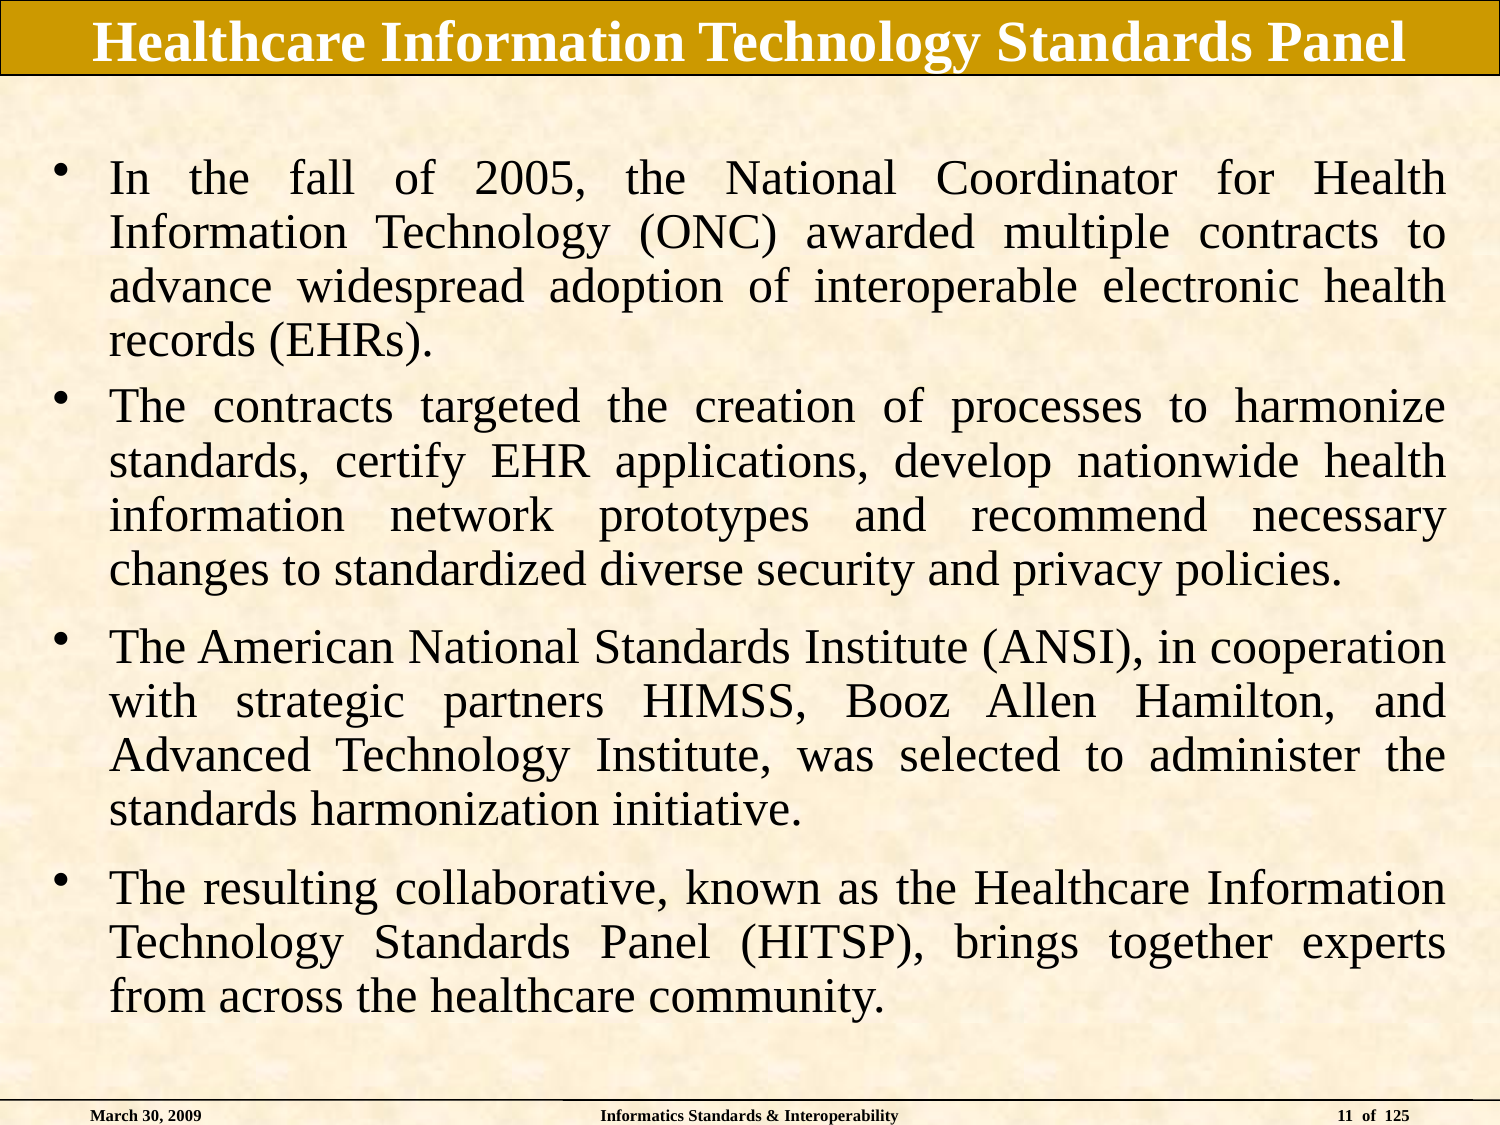

# Healthcare Information Technology Standards Panel
In the fall of 2005, the National Coordinator for Health Information Technology (ONC) awarded multiple contracts to advance widespread adoption of interoperable electronic health records (EHRs).
The contracts targeted the creation of processes to harmonize standards, certify EHR applications, develop nationwide health information network prototypes and recommend necessary changes to standardized diverse security and privacy policies.
The American National Standards Institute (ANSI), in cooperation with strategic partners HIMSS, Booz Allen Hamilton, and Advanced Technology Institute, was selected to administer the standards harmonization initiative.
The resulting collaborative, known as the Healthcare Information Technology Standards Panel (HITSP), brings together experts from across the healthcare community.
March 30, 2009
Informatics Standards & Interoperability
11  of  125